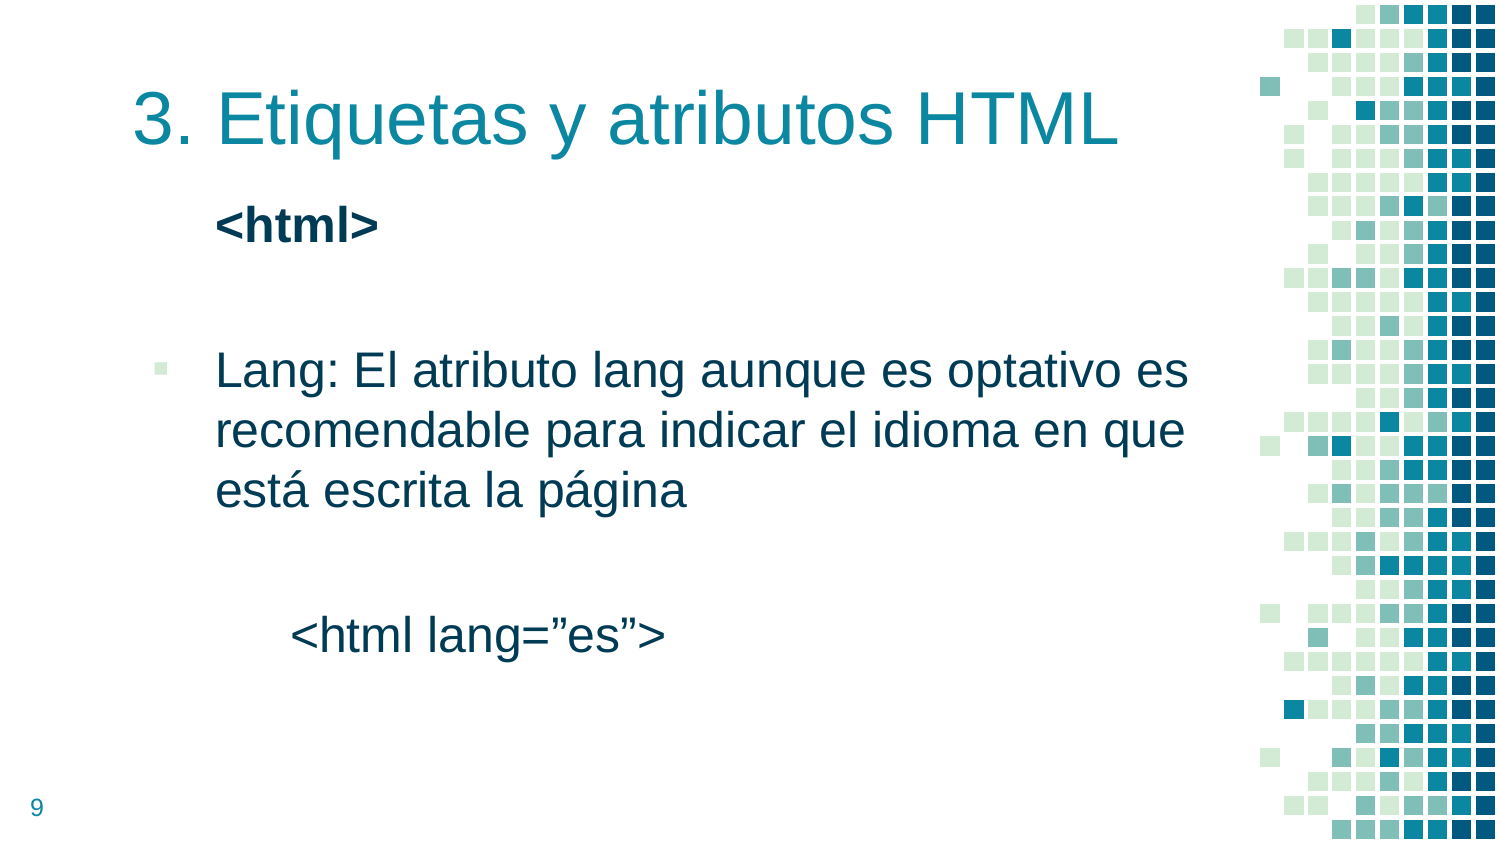

# 3. Etiquetas y atributos HTML
<html>

Lang: El atributo lang aunque es optativo es recomendable para indicar el idioma en que está escrita la página

<html lang=”es”>

9